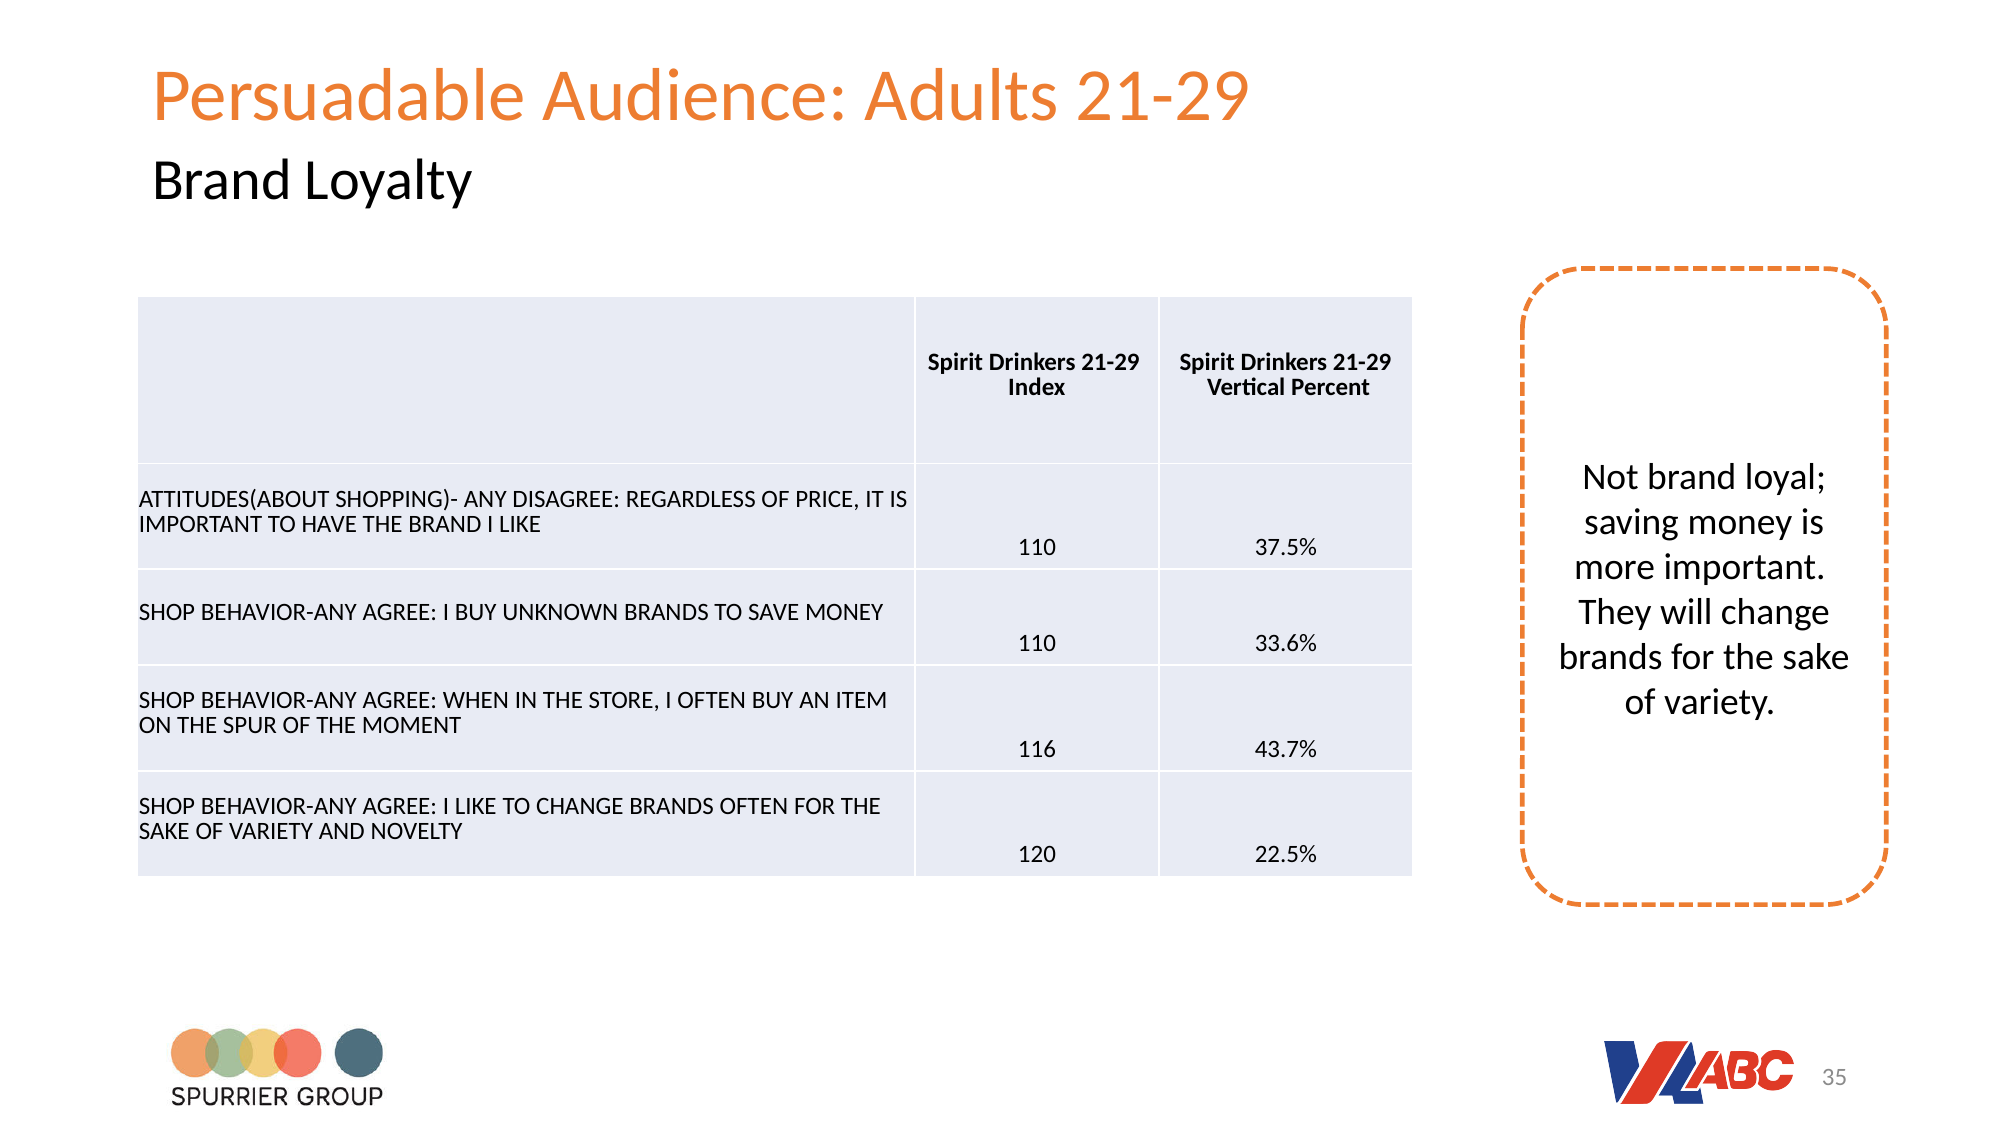

Persuadable Audience: Adults 21-29
Brand Loyalty
Not brand loyal; saving money is more important.  They will change brands for the sake of variety.
|  | Spirit Drinkers 21-29 Index | Spirit Drinkers 21-29 Vertical Percent |
| --- | --- | --- |
| ATTITUDES(ABOUT SHOPPING)- ANY DISAGREE: REGARDLESS OF PRICE, IT IS IMPORTANT TO HAVE THE BRAND I LIKE | 110 | 37.5% |
| SHOP BEHAVIOR-ANY AGREE: I BUY UNKNOWN BRANDS TO SAVE MONEY | 110 | 33.6% |
| SHOP BEHAVIOR-ANY AGREE: WHEN IN THE STORE, I OFTEN BUY AN ITEM ON THE SPUR OF THE MOMENT | 116 | 43.7% |
| SHOP BEHAVIOR-ANY AGREE: I LIKE TO CHANGE BRANDS OFTEN FOR THE SAKE OF VARIETY AND NOVELTY | 120 | 22.5% |
35